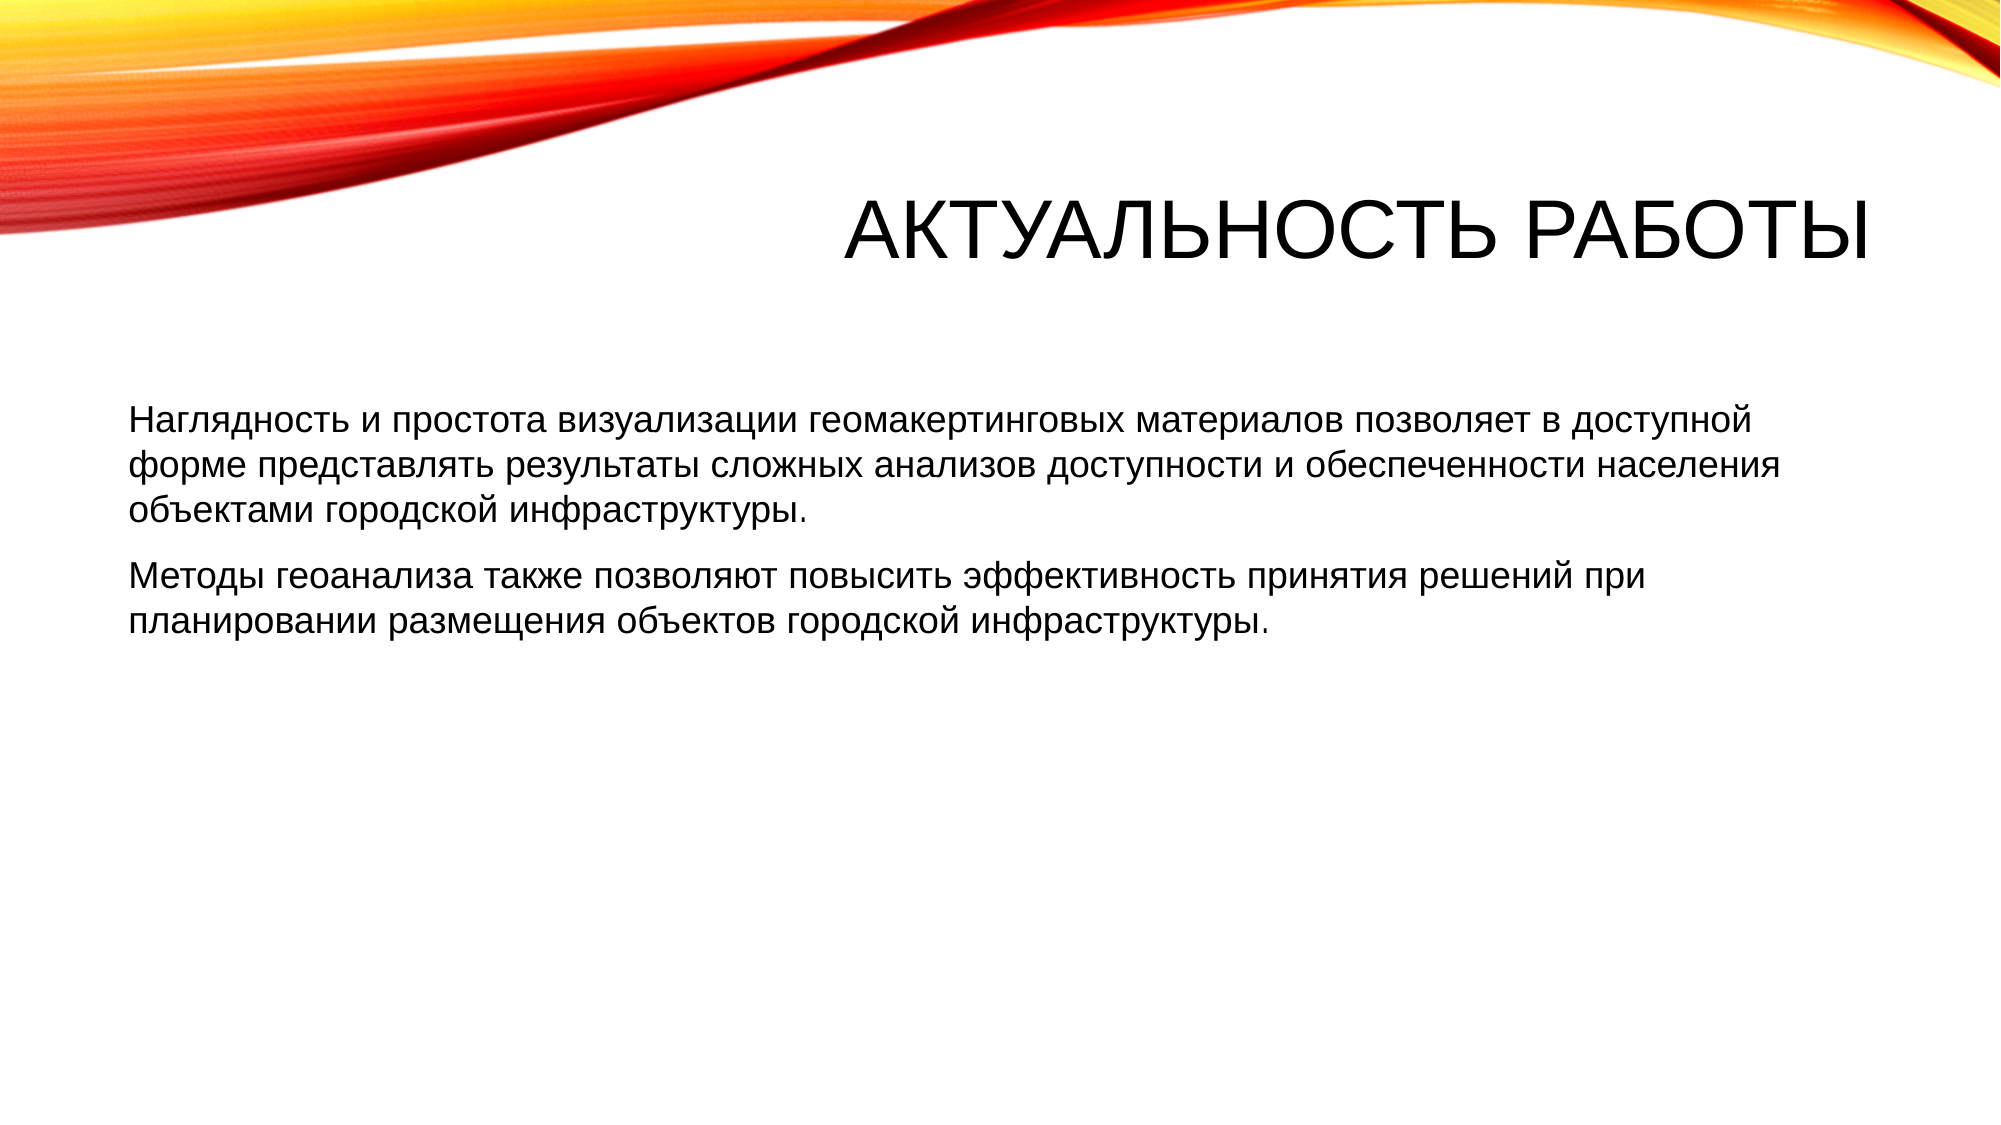

# Актуальность работы
Наглядность и простота визуализации геомакертинговых материалов позволяет в доступной форме представлять результаты сложных анализов доступности и обеспеченности населения объектами городской инфраструктуры.
Методы геоанализа также позволяют повысить эффективность принятия решений при планировании размещения объектов городской инфраструктуры.